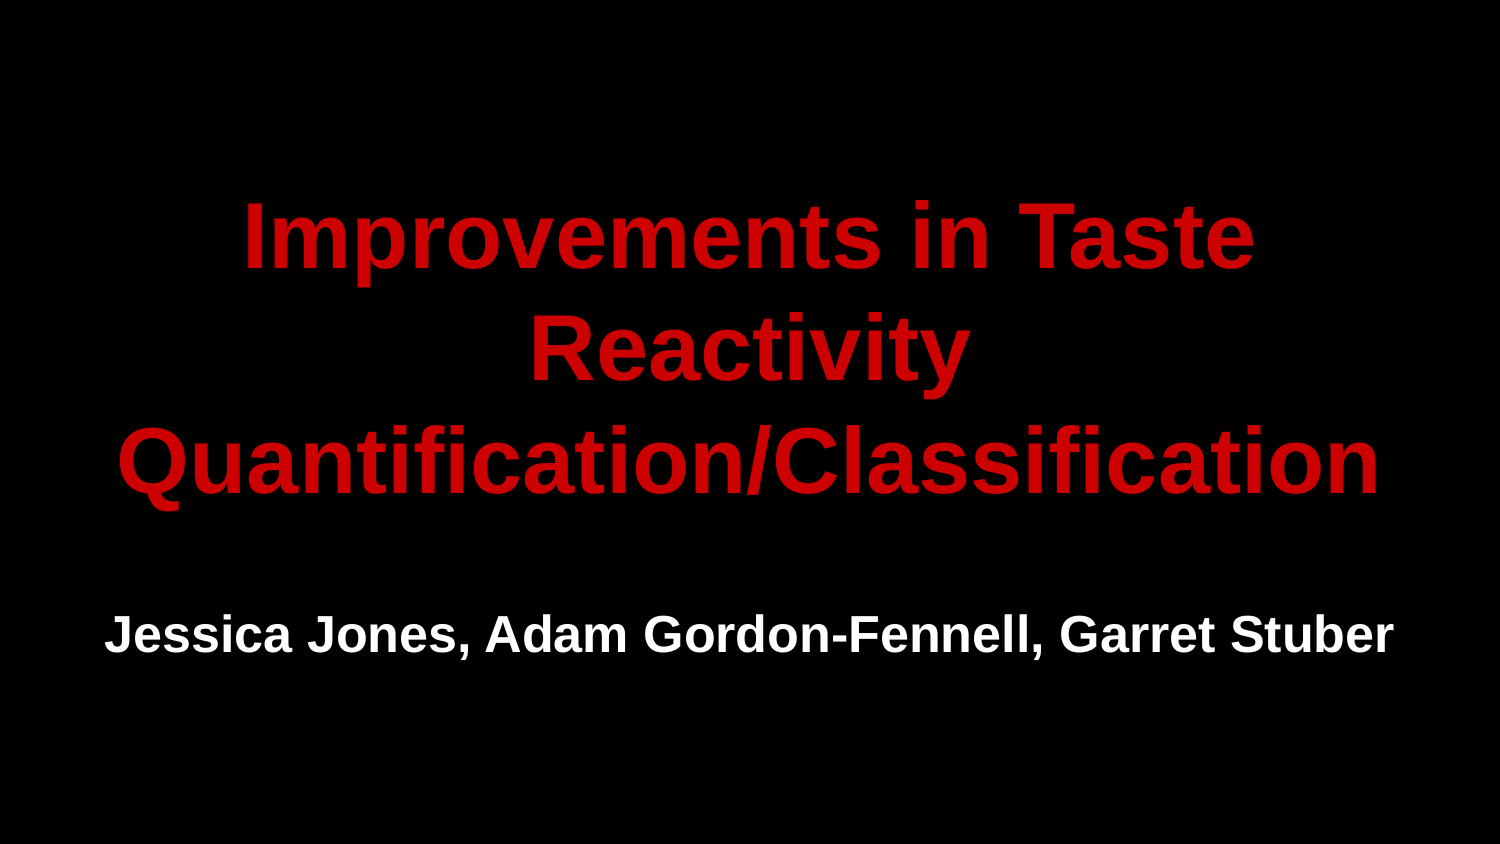

# Improvements in Taste Reactivity Quantification/Classification
Jessica Jones, Adam Gordon-Fennell, Garret Stuber